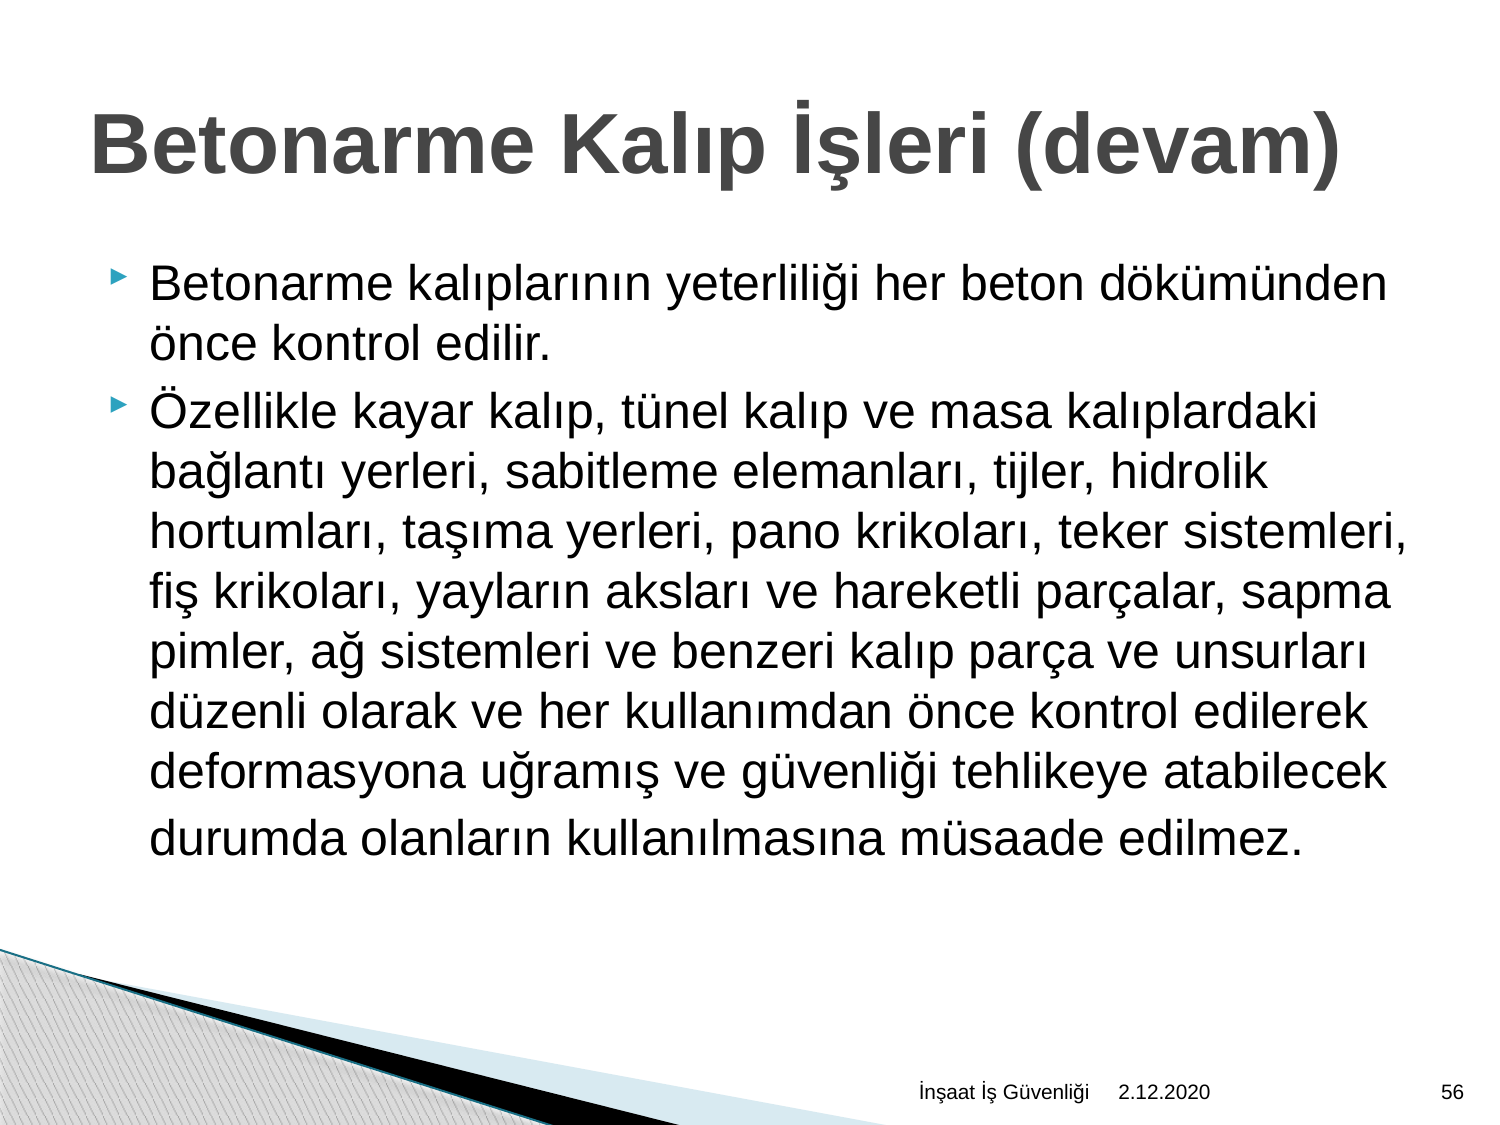

# Betonarme Kalıp İşleri (devam)
Betonarme kalıplarının yeterliliği her beton dökümünden önce kontrol edilir.
Özellikle kayar kalıp, tünel kalıp ve masa kalıplardaki bağlantı yerleri, sabitleme elemanları, tijler, hidrolik hortumları, taşıma yerleri, pano krikoları, teker sistemleri, fiş krikoları, yayların aksları ve hareketli parçalar, sapma pimler, ağ sistemleri ve benzeri kalıp parça ve unsurları düzenli olarak ve her kullanımdan önce kontrol edilerek deformasyona uğramış ve güvenliği tehlikeye atabilecek durumda olanların kullanılmasına müsaade edilmez.

İnşaat İş Güvenliği
2.12.2020
56